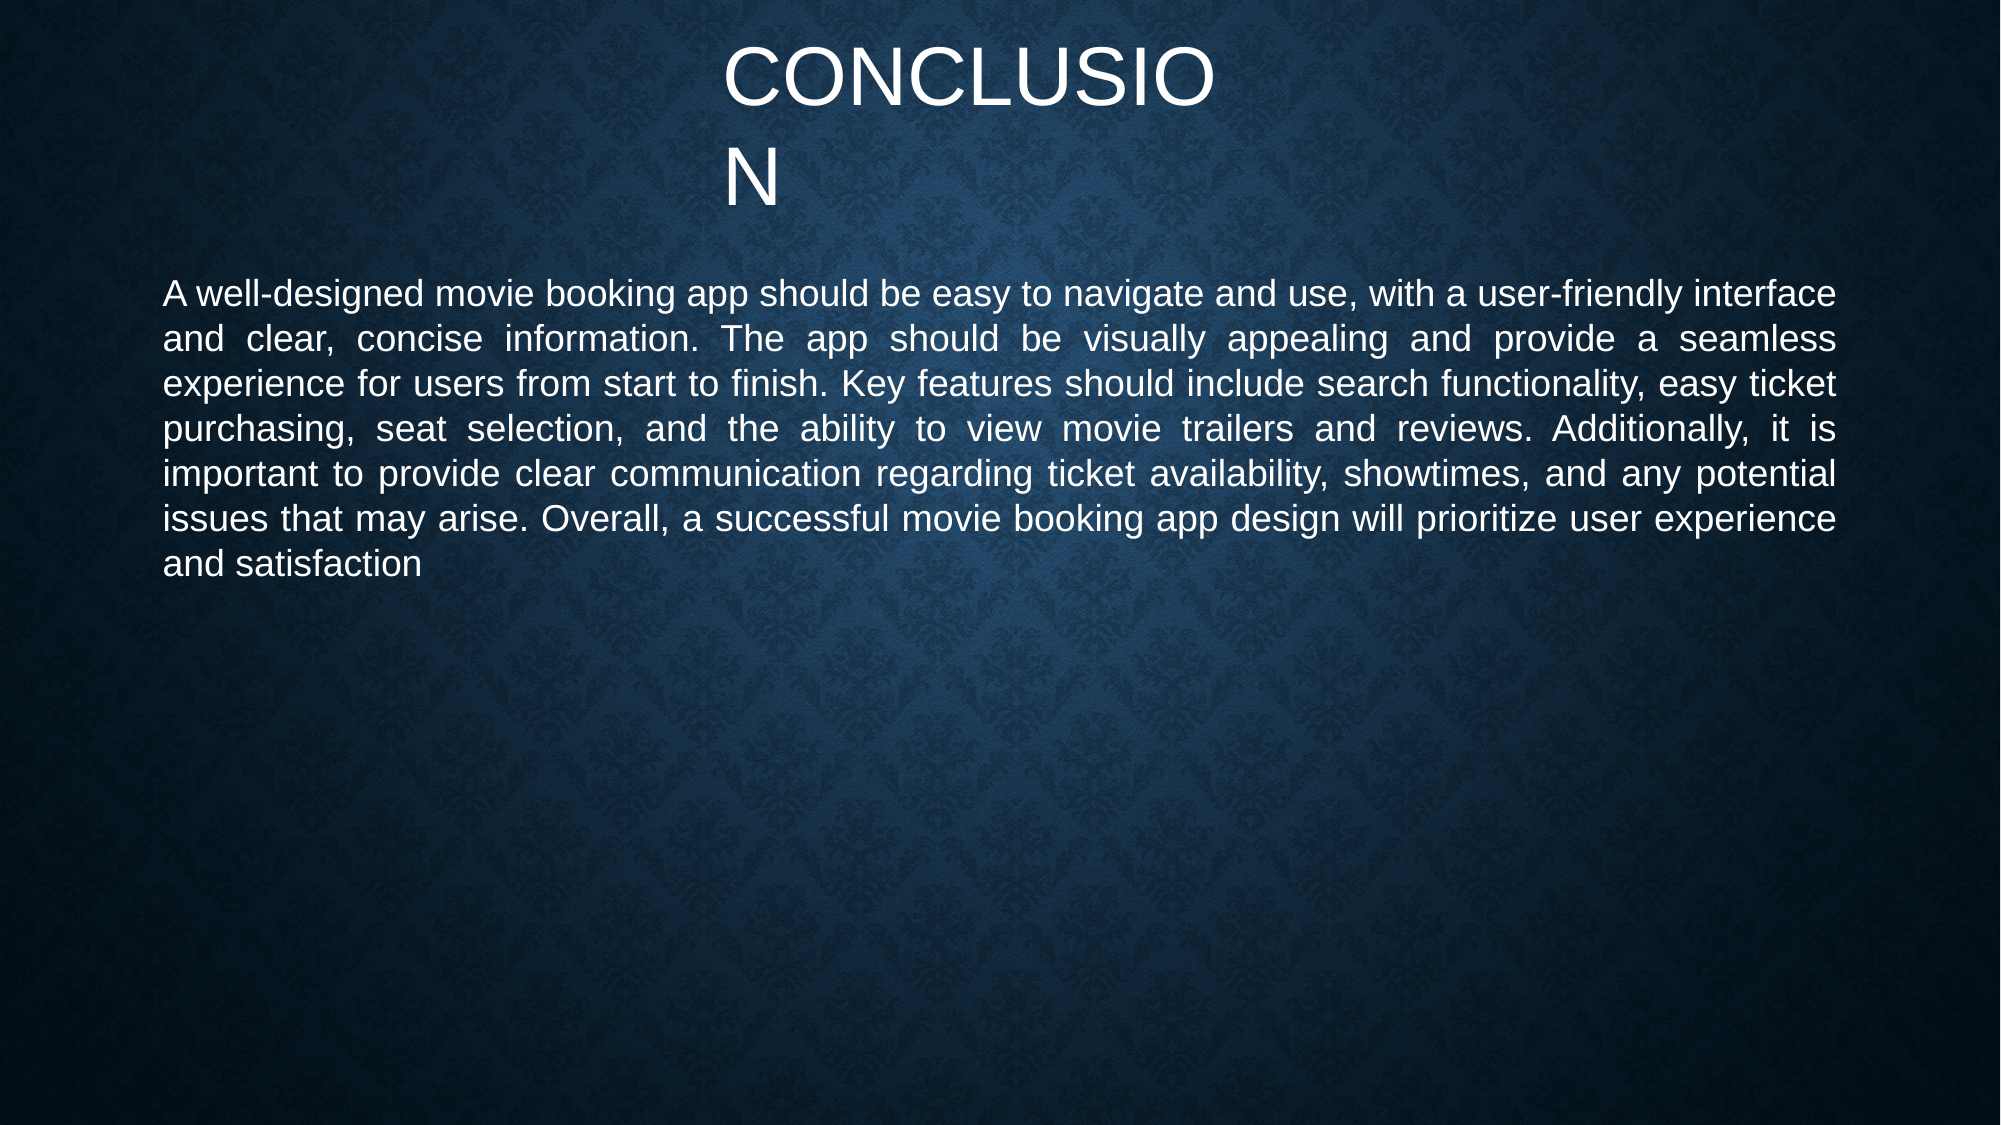

CONCLUSION
A well-designed movie booking app should be easy to navigate and use, with a user-friendly interface and clear, concise information. The app should be visually appealing and provide a seamless experience for users from start to finish. Key features should include search functionality, easy ticket purchasing, seat selection, and the ability to view movie trailers and reviews. Additionally, it is important to provide clear communication regarding ticket availability, showtimes, and any potential issues that may arise. Overall, a successful movie booking app design will prioritize user experience and satisfaction